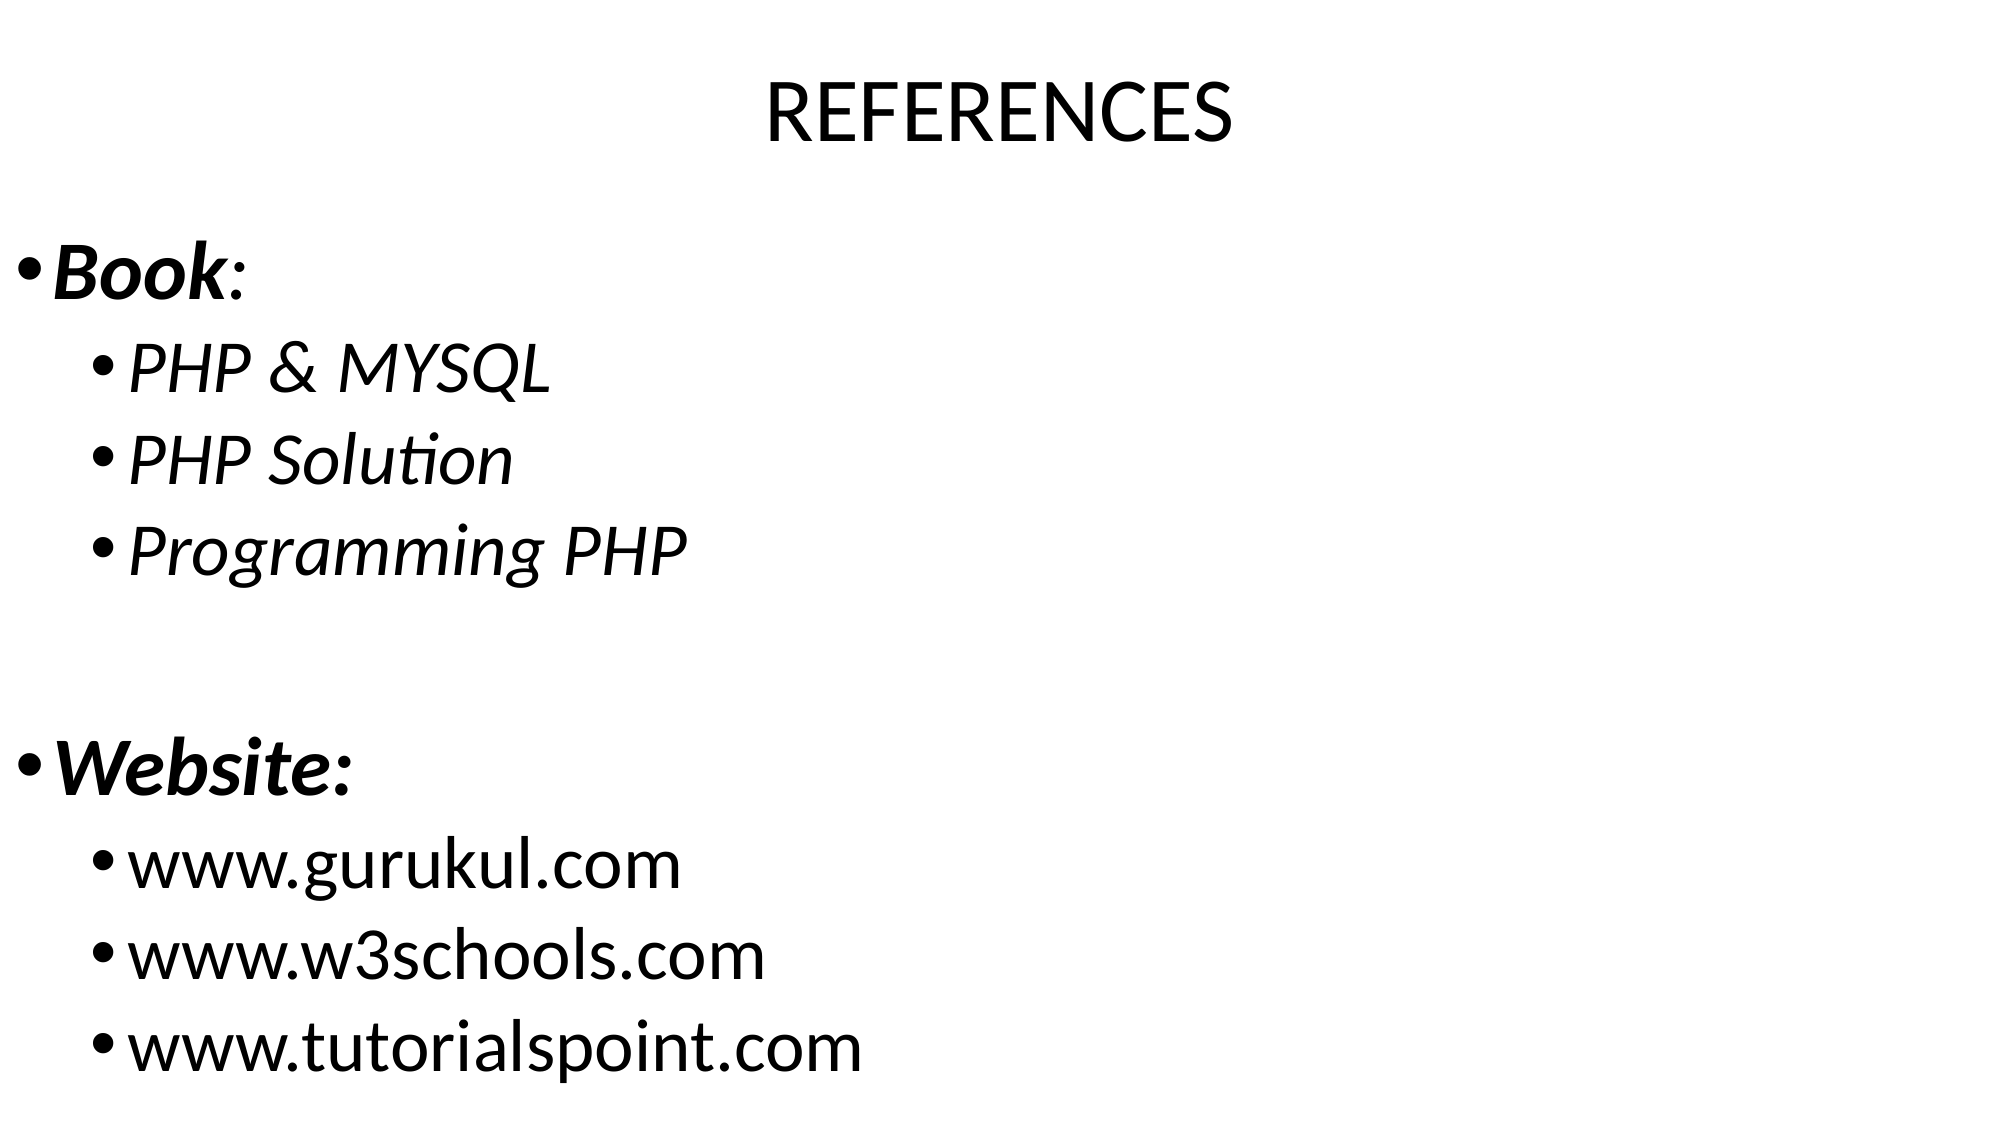

# REFERENCES
Book:
PHP & MYSQL
PHP Solution
Programming PHP

Website:
www.gurukul.com
www.w3schools.com
www.tutorialspoint.com